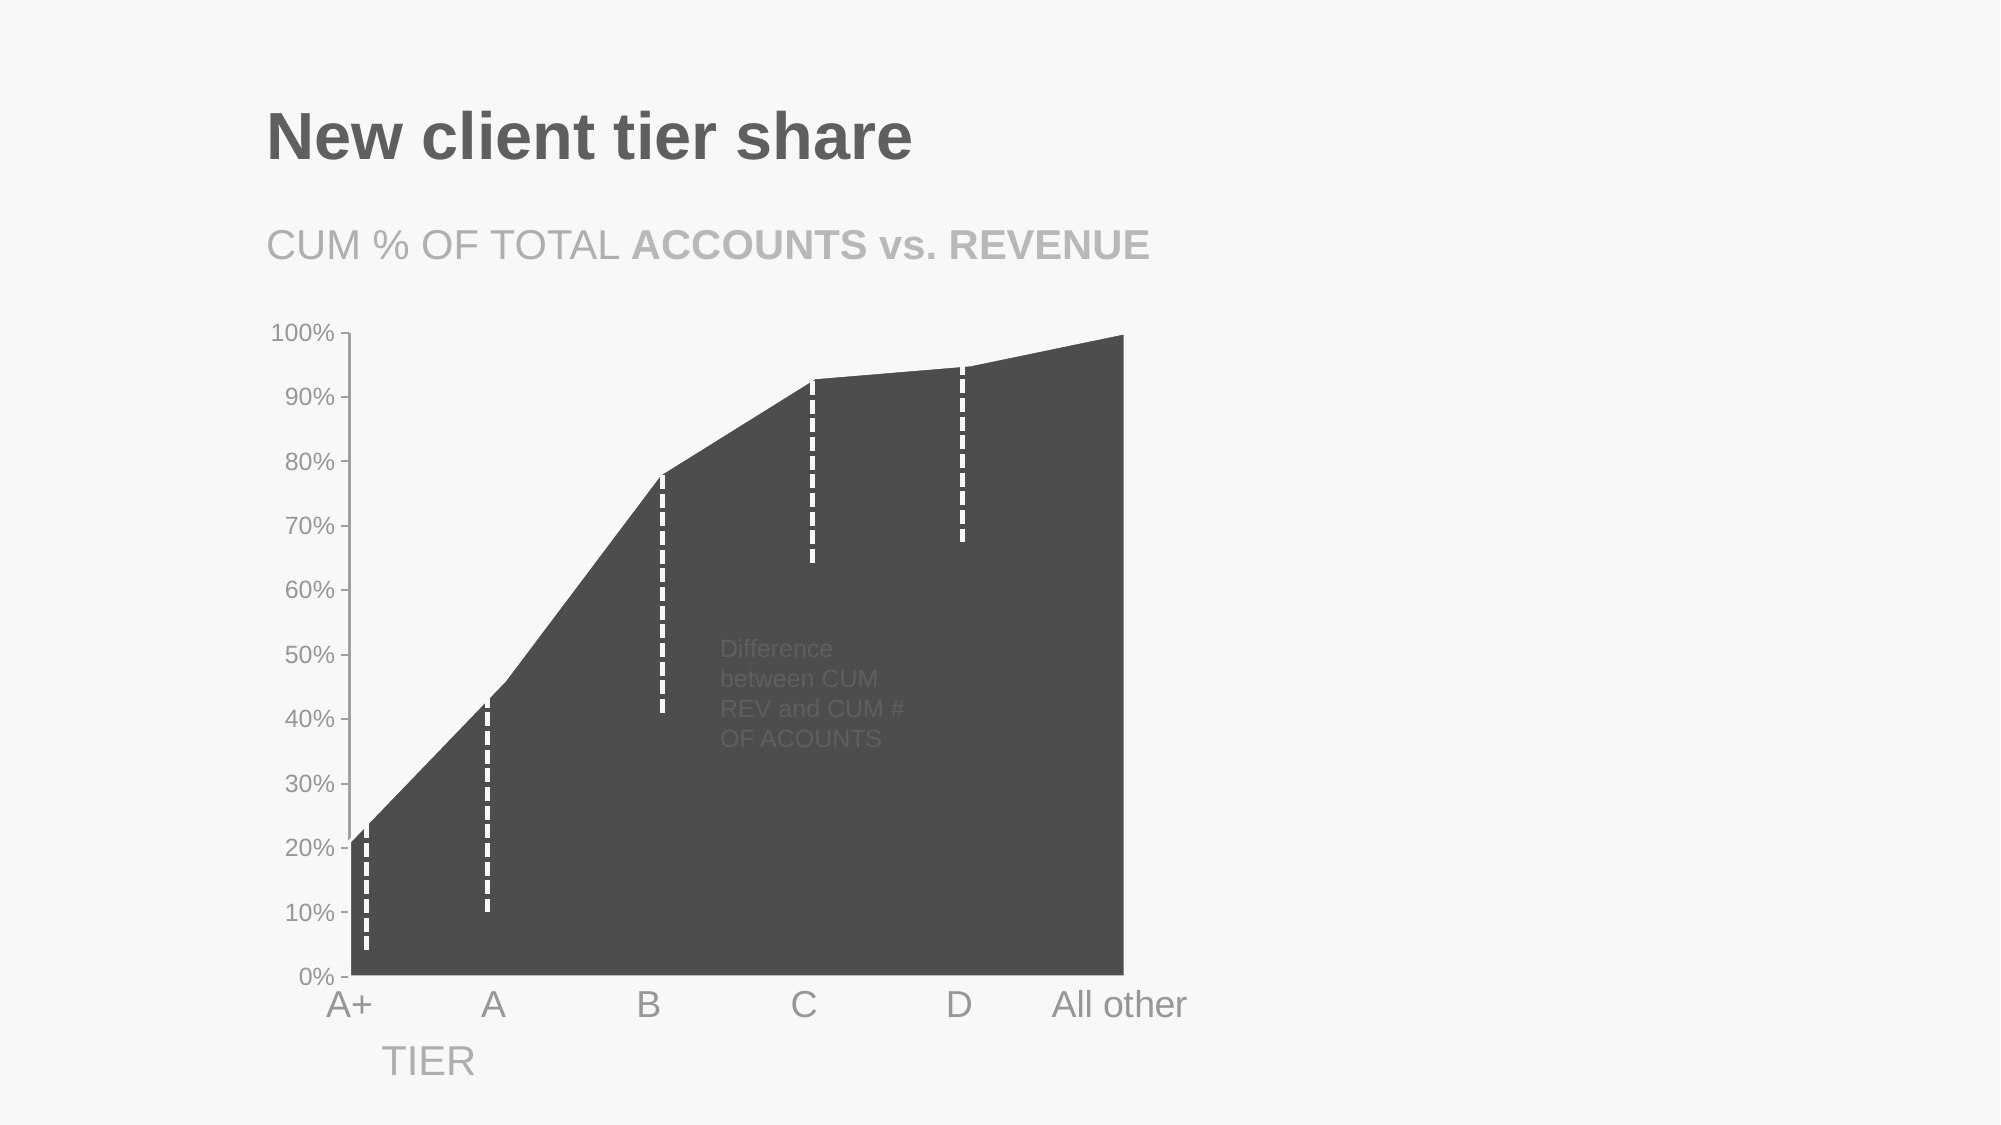

New client tier share
CUM % OF TOTAL ACCOUNTS vs. REVENUE

### Chart

| Category | Cum % Rev | Cum % Accounts |
|---|---|---|
| A+ | 0.21 | 0.0175 |
| A   | 0.45999999999999996 | 0.0883 |
| B   | 0.78 | 0.39899999999999997 |
| C   | 0.93 | 0.7896 |
| D   | 0.9500000000000001 | 0.8117 |
| All other  | 1.0 | 1.0 |
Difference between CUM REV and CUM # OF ACOUNTS
TIER